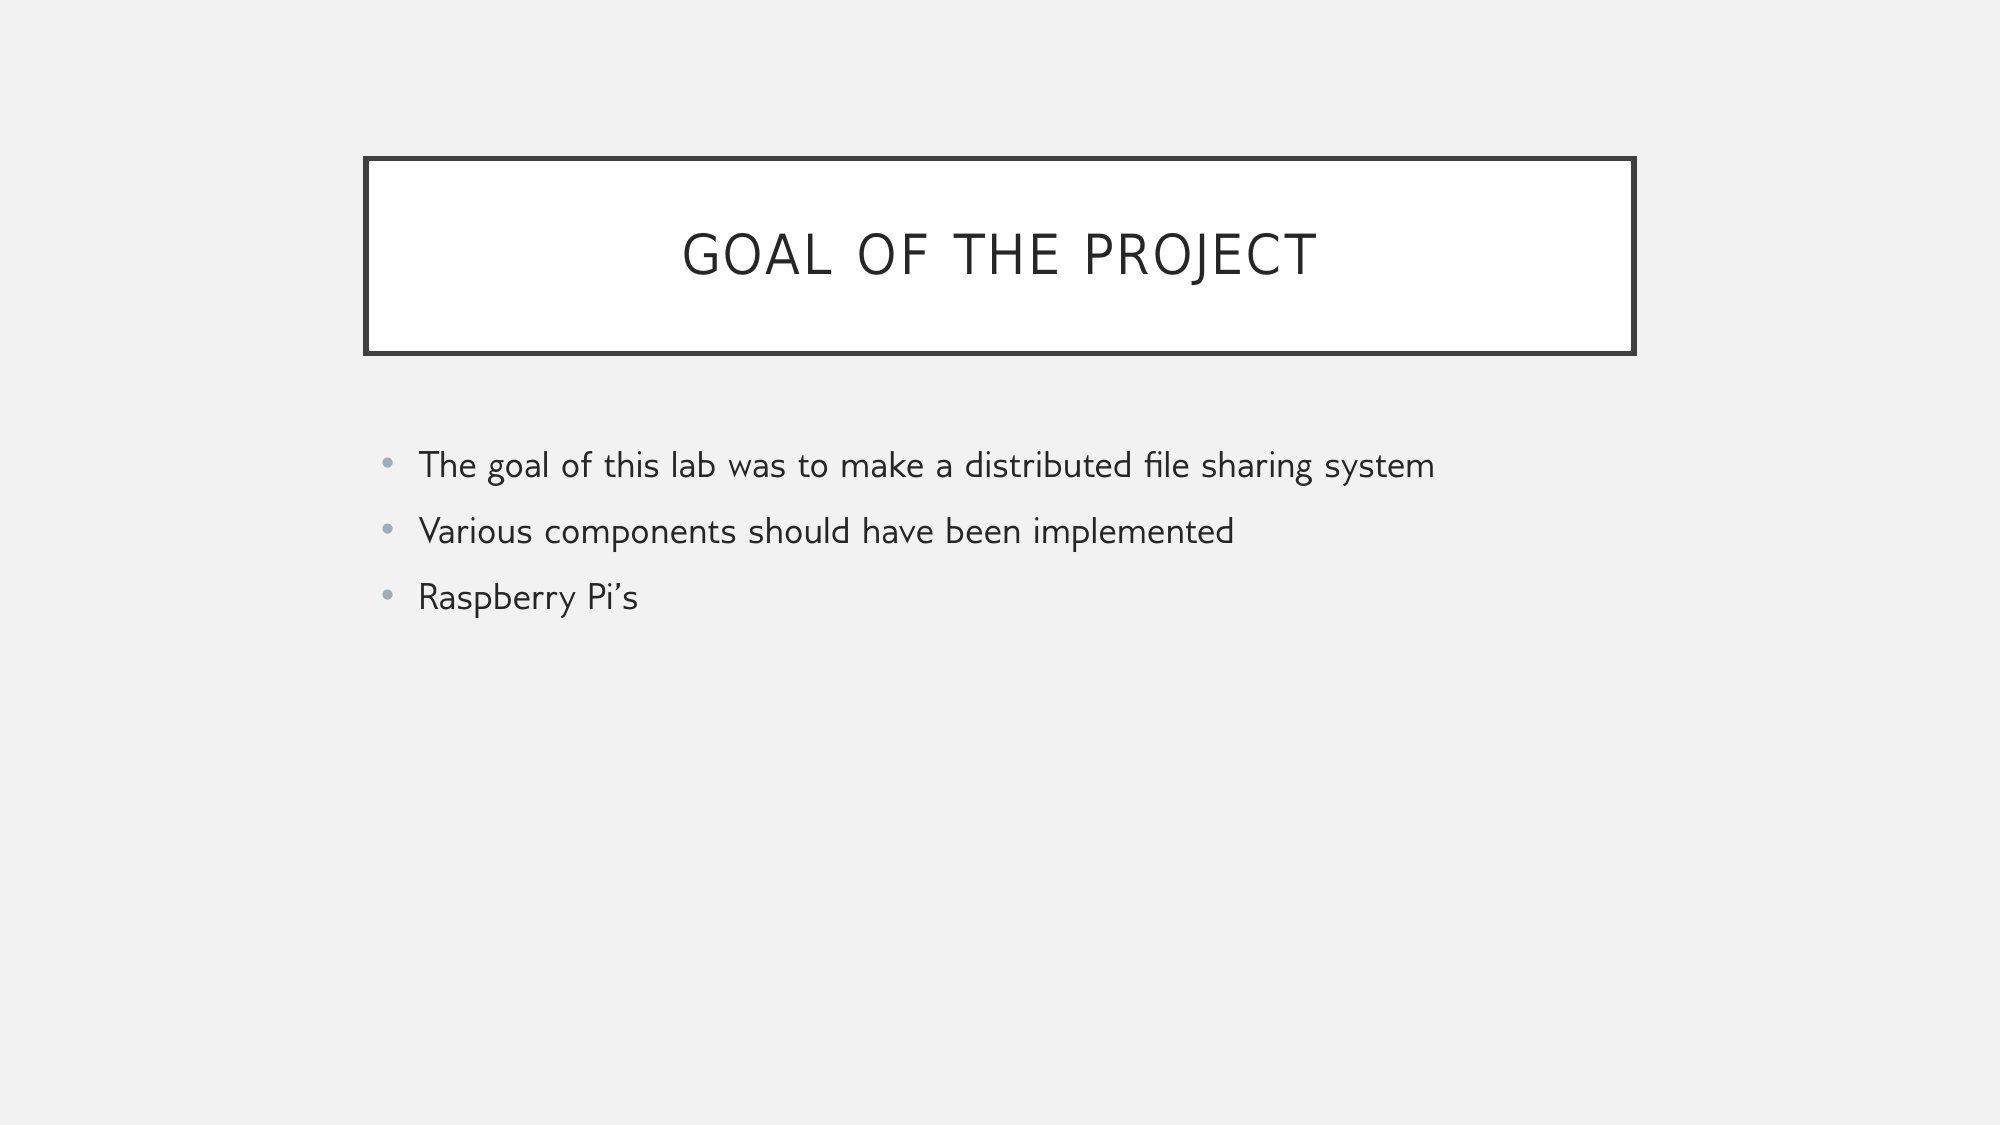

# Goal of the project
The goal of this lab was to make a distributed file sharing system
Various components should have been implemented
Raspberry Pi’s